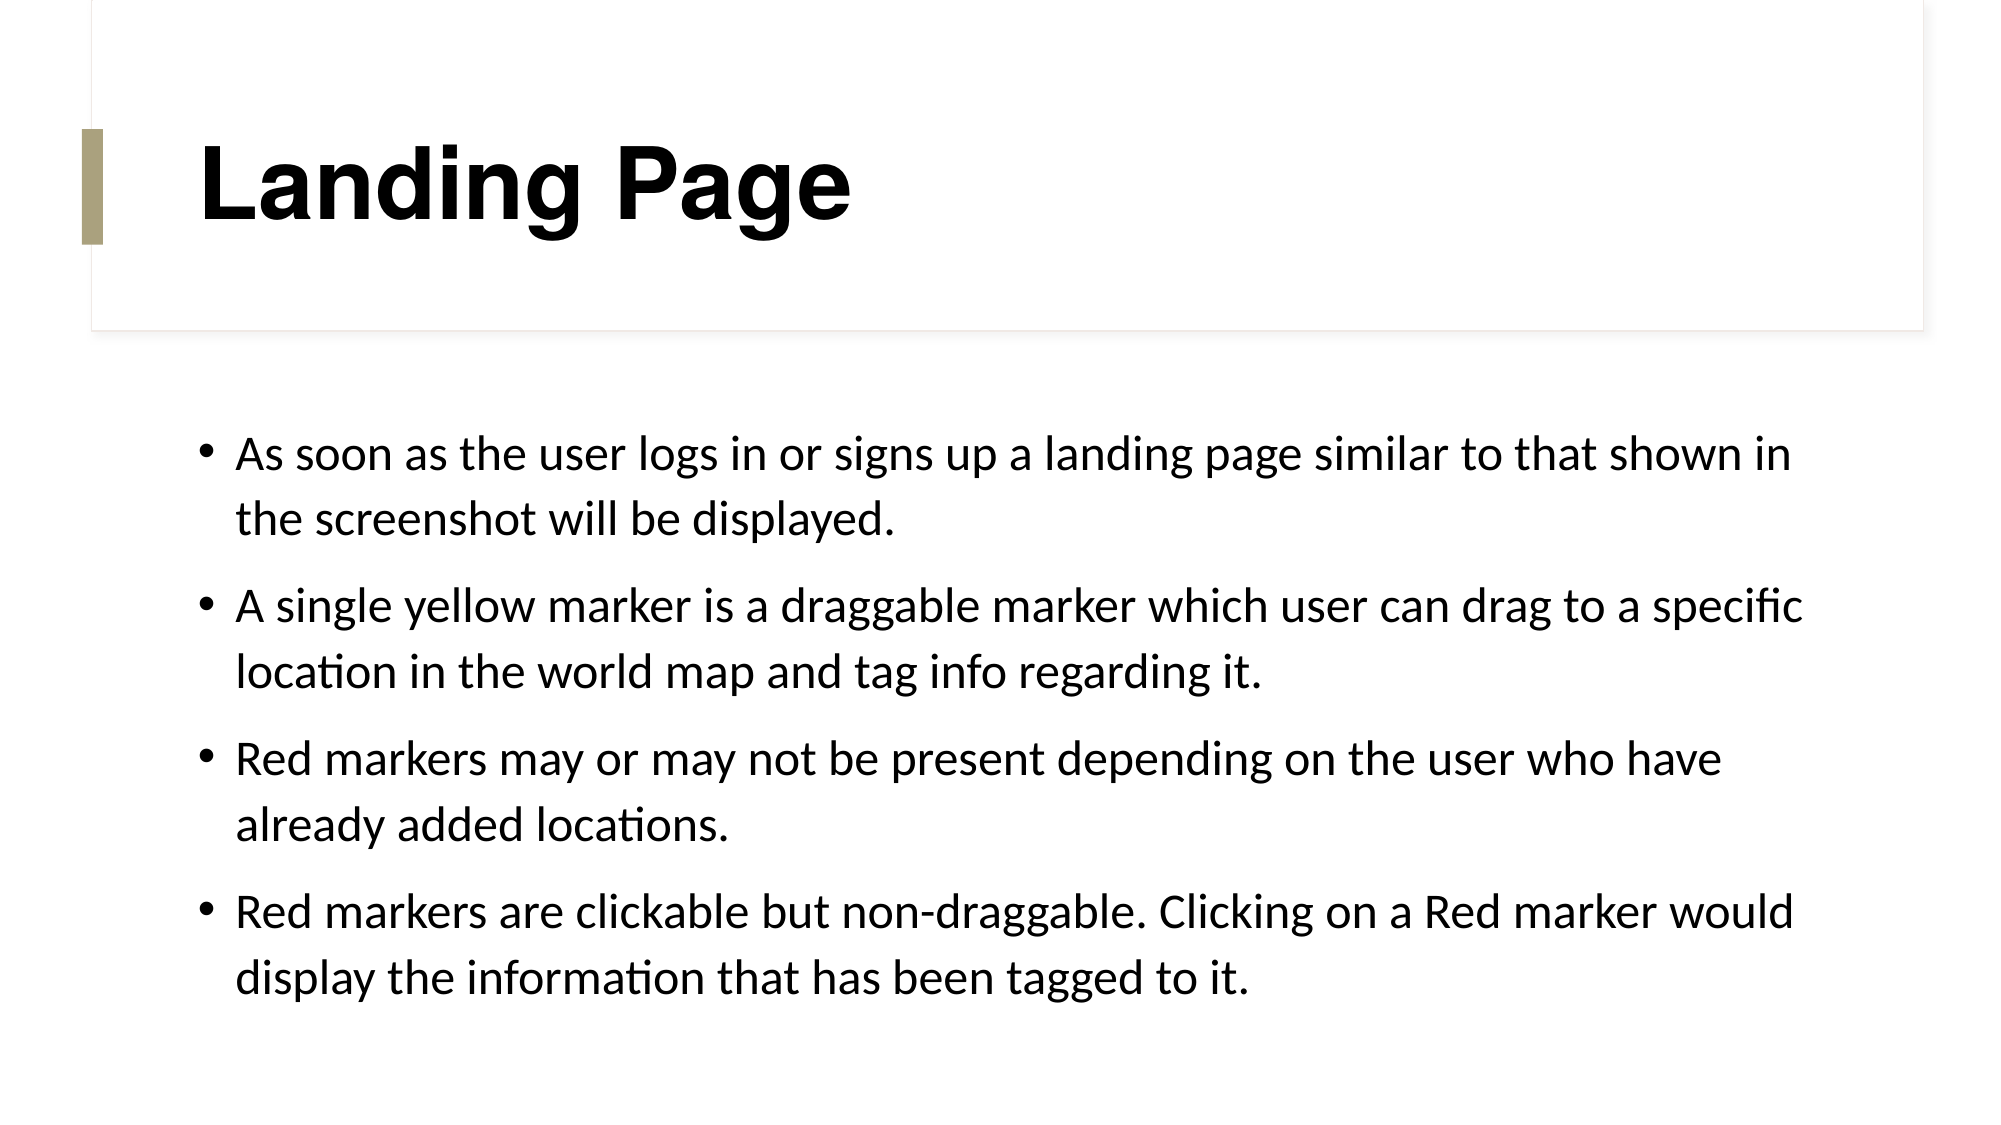

# Landing Page
As soon as the user logs in or signs up a landing page similar to that shown in the screenshot will be displayed.
A single yellow marker is a draggable marker which user can drag to a specific location in the world map and tag info regarding it.
Red markers may or may not be present depending on the user who have already added locations.
Red markers are clickable but non-draggable. Clicking on a Red marker would display the information that has been tagged to it.